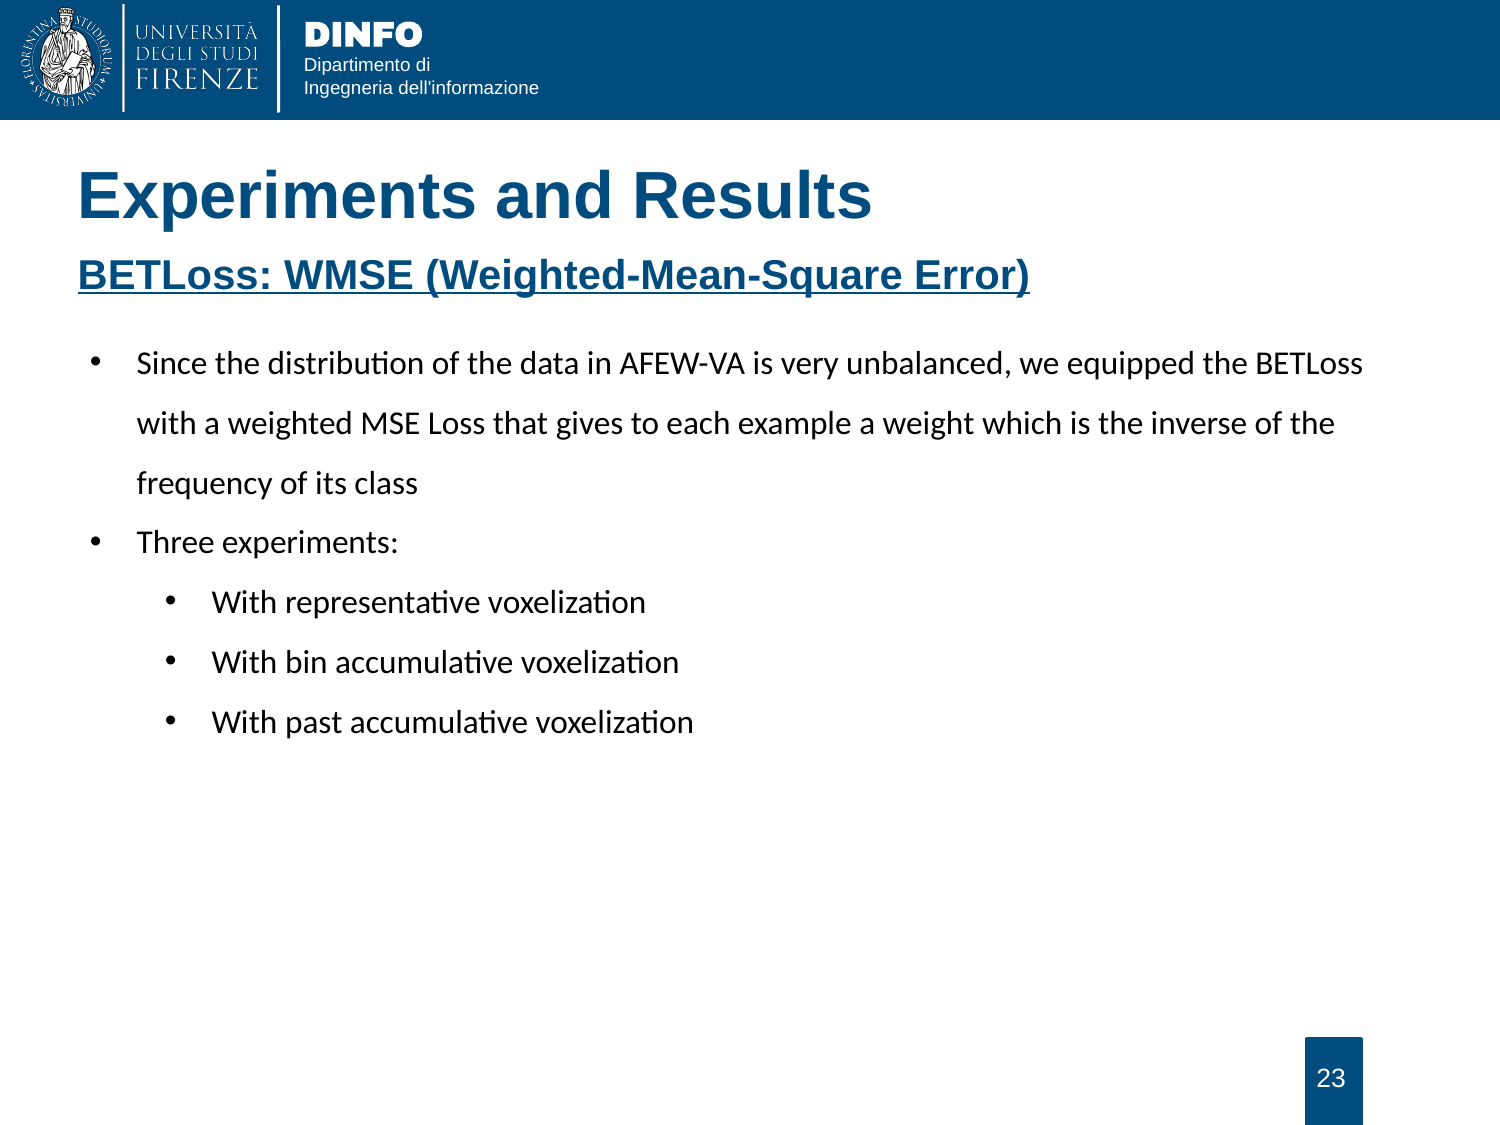

Experiments and Results

BETLoss: WMSE (Weighted-Mean-Square Error)
Since the distribution of the data in AFEW-VA is very unbalanced, we equipped the BETLoss with a weighted MSE Loss that gives to each example a weight which is the inverse of the frequency of its class
Three experiments:
With representative voxelization
With bin accumulative voxelization
With past accumulative voxelization
23